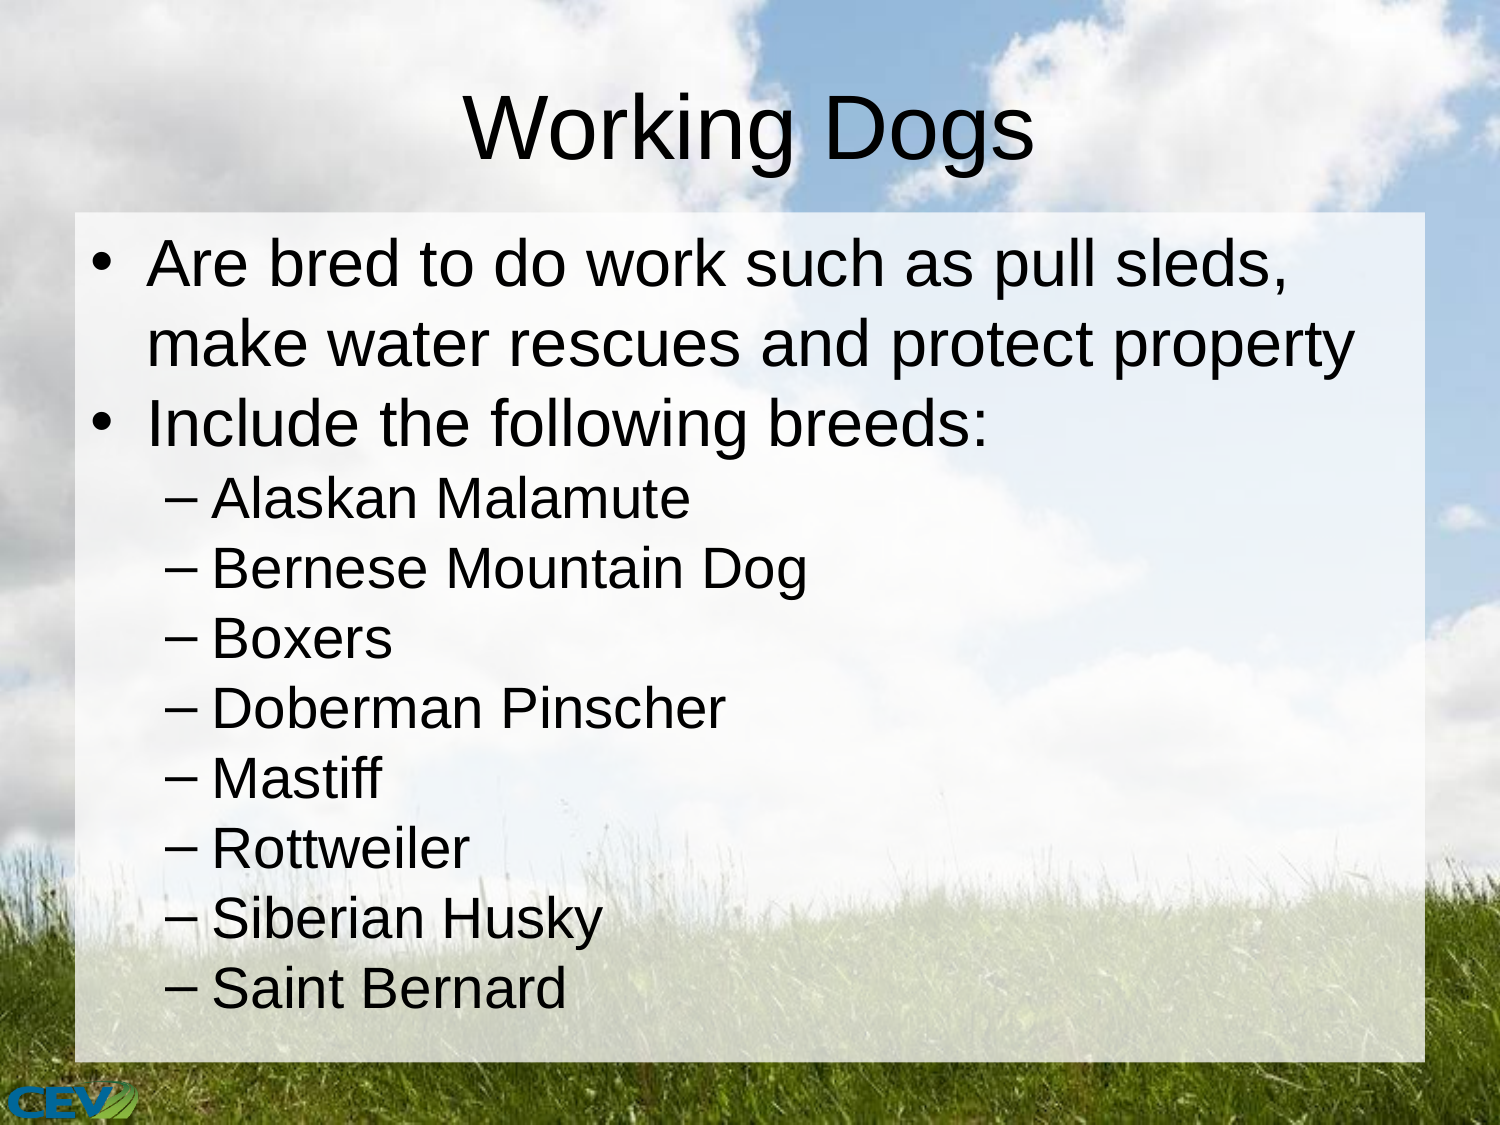

# Working Dogs
Are bred to do work such as pull sleds, make water rescues and protect property
Include the following breeds:
Alaskan Malamute
Bernese Mountain Dog
Boxers
Doberman Pinscher
Mastiff
Rottweiler
Siberian Husky
Saint Bernard